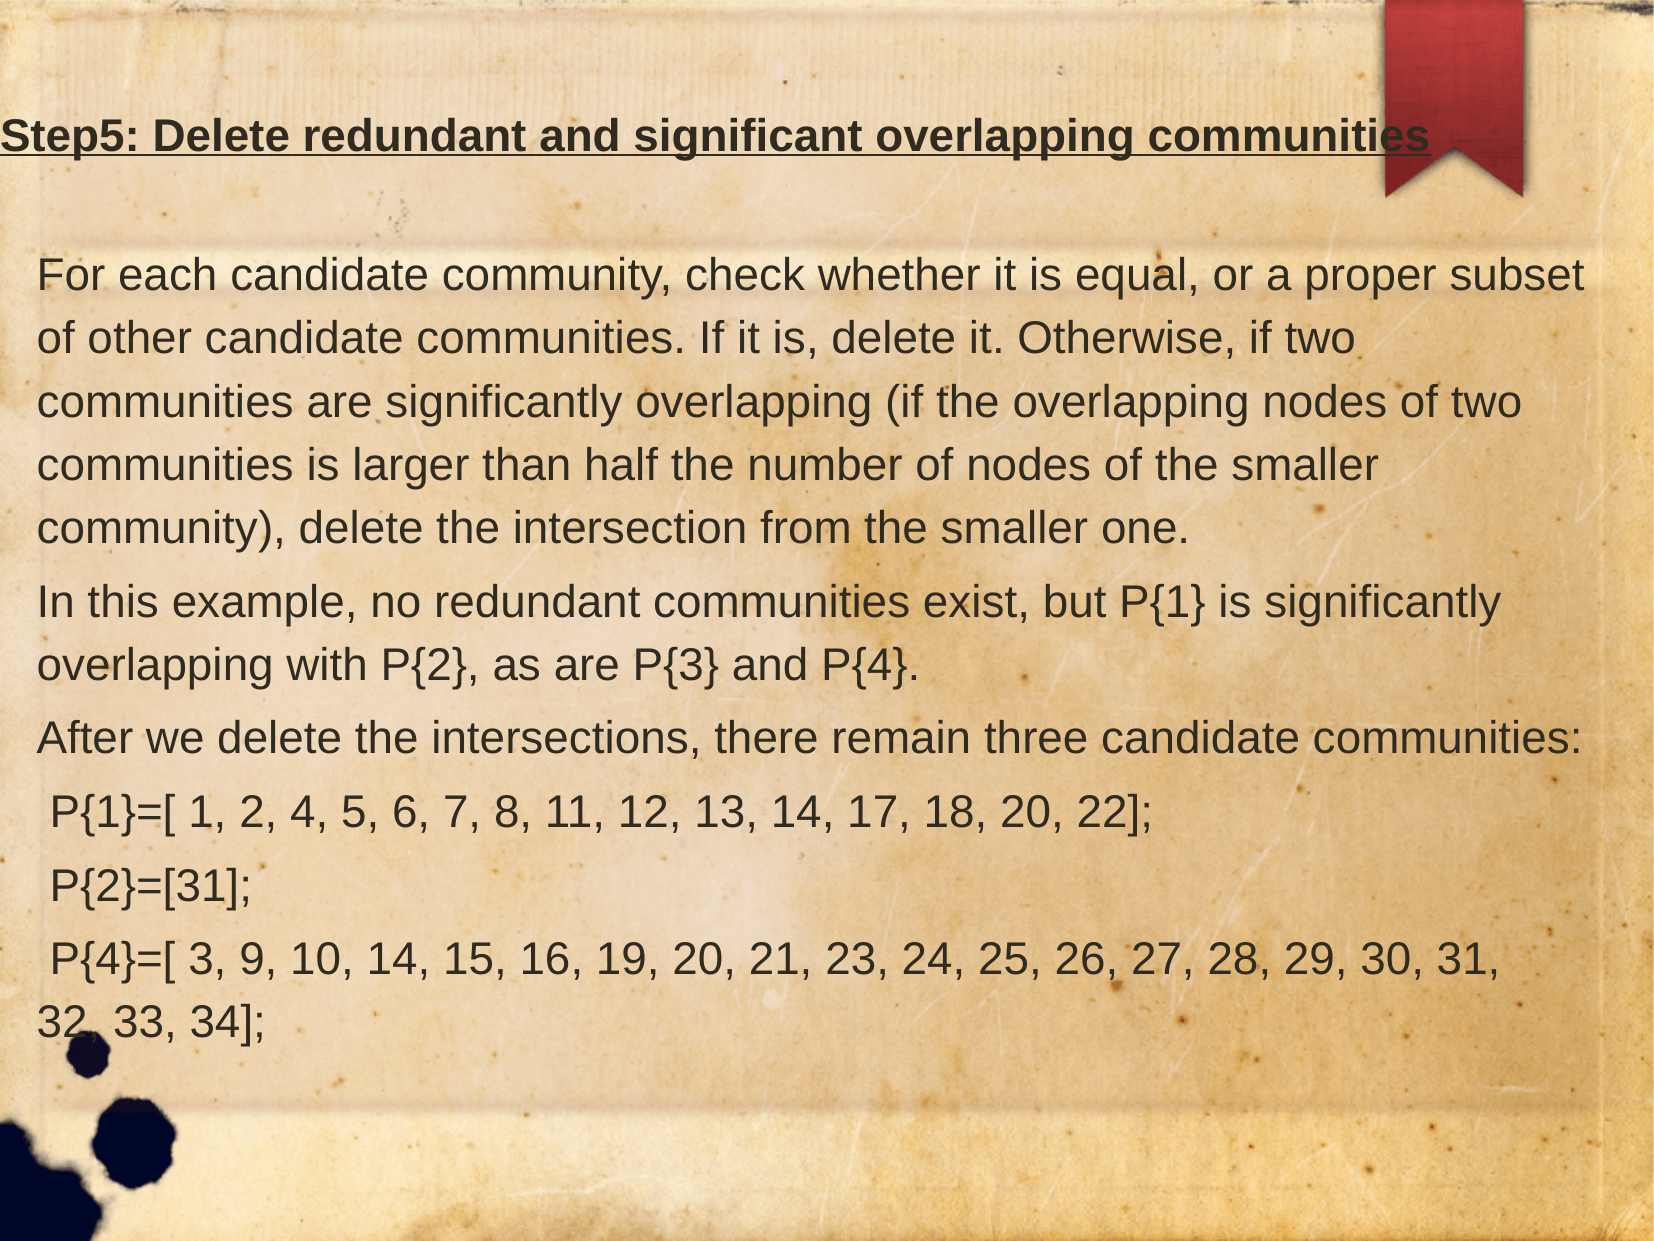

# Step5: Delete redundant and significant overlapping communities
For each candidate community, check whether it is equal, or a proper subset of other candidate communities. If it is, delete it. Otherwise, if two communities are significantly overlapping (if the overlapping nodes of two communities is larger than half the number of nodes of the smaller community), delete the intersection from the smaller one.
In this example, no redundant communities exist, but P{1} is significantly overlapping with P{2}, as are P{3} and P{4}.
After we delete the intersections, there remain three candidate communities:
 P{1}=[ 1, 2, 4, 5, 6, 7, 8, 11, 12, 13, 14, 17, 18, 20, 22];
 P{2}=[31];
 P{4}=[ 3, 9, 10, 14, 15, 16, 19, 20, 21, 23, 24, 25, 26, 27, 28, 29, 30, 31,       32, 33, 34];